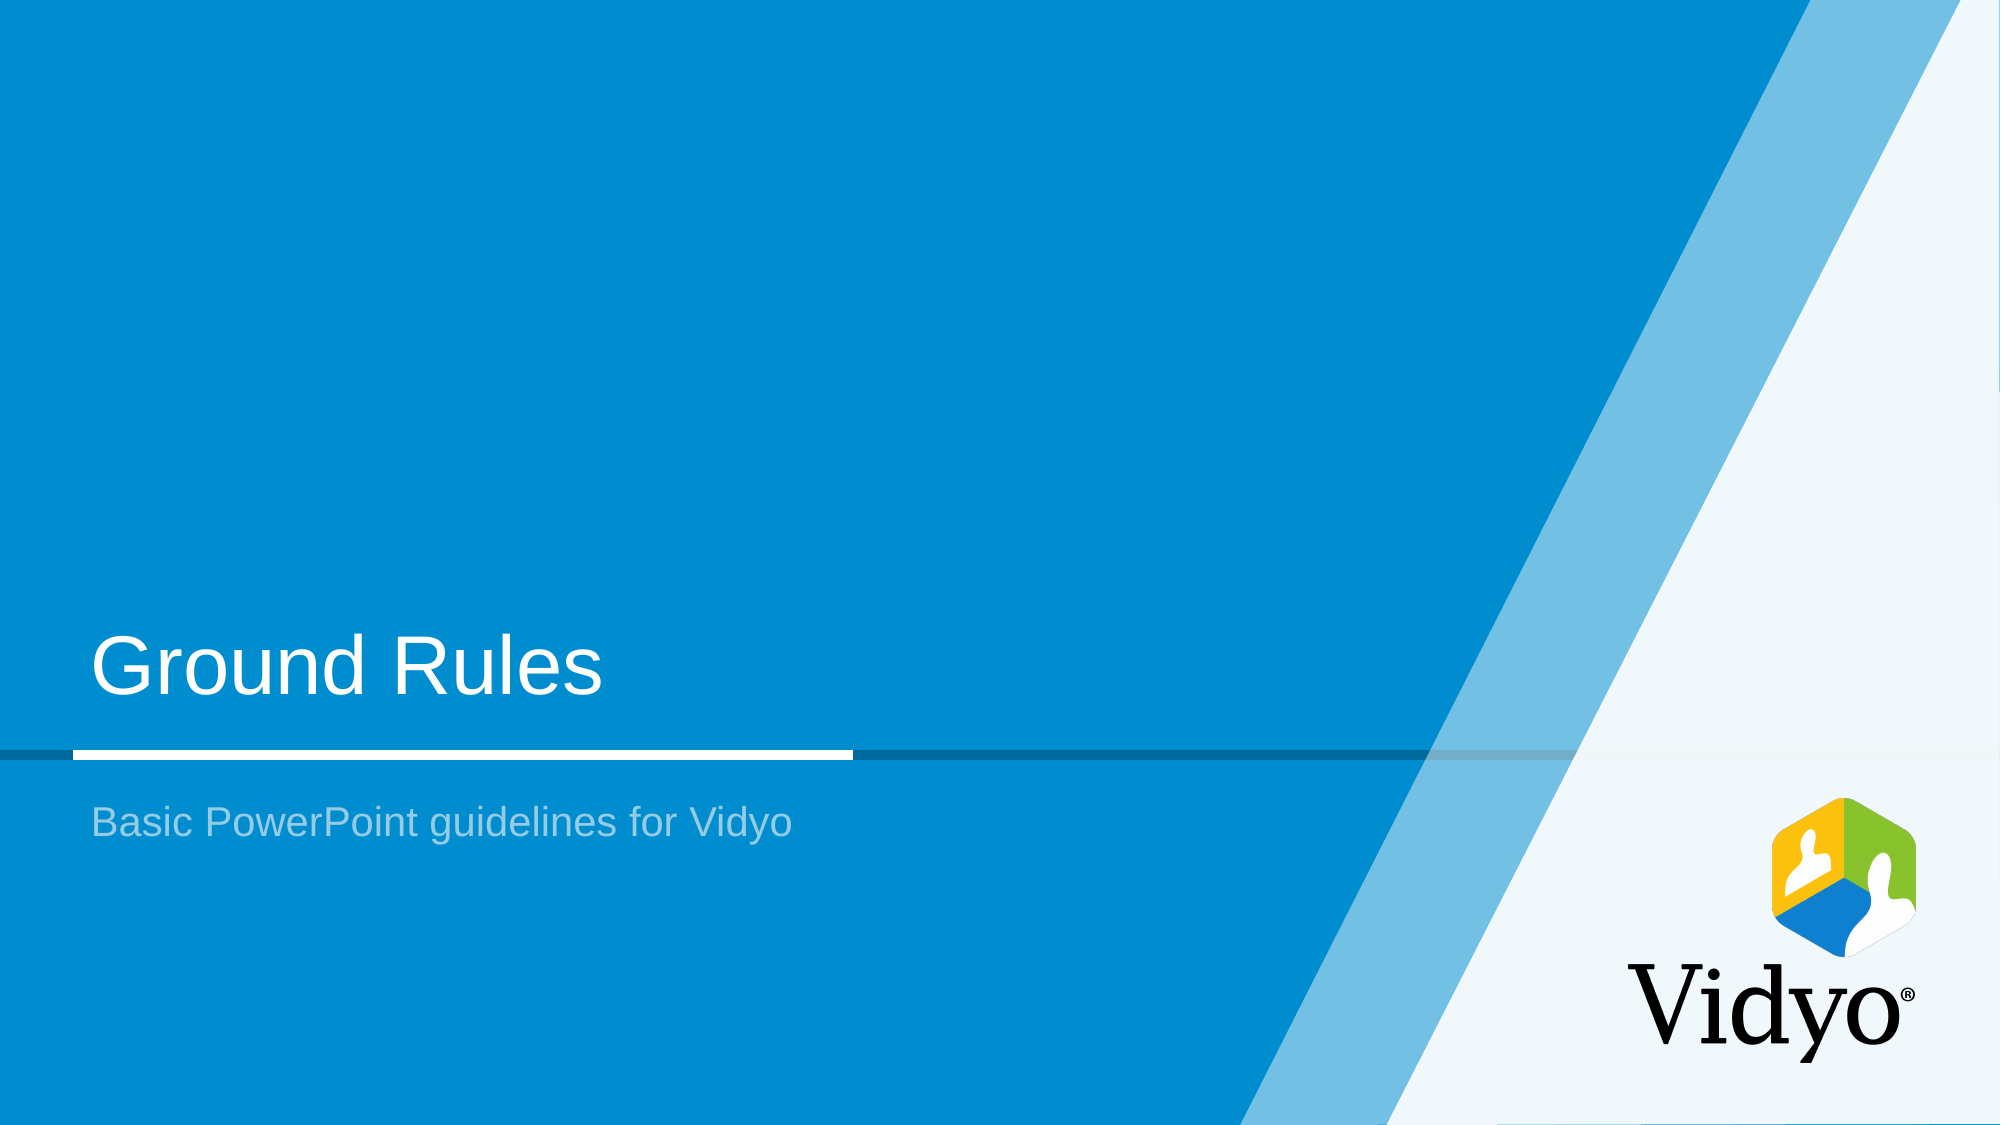

Ground Rules
Basic PowerPoint guidelines for Vidyo